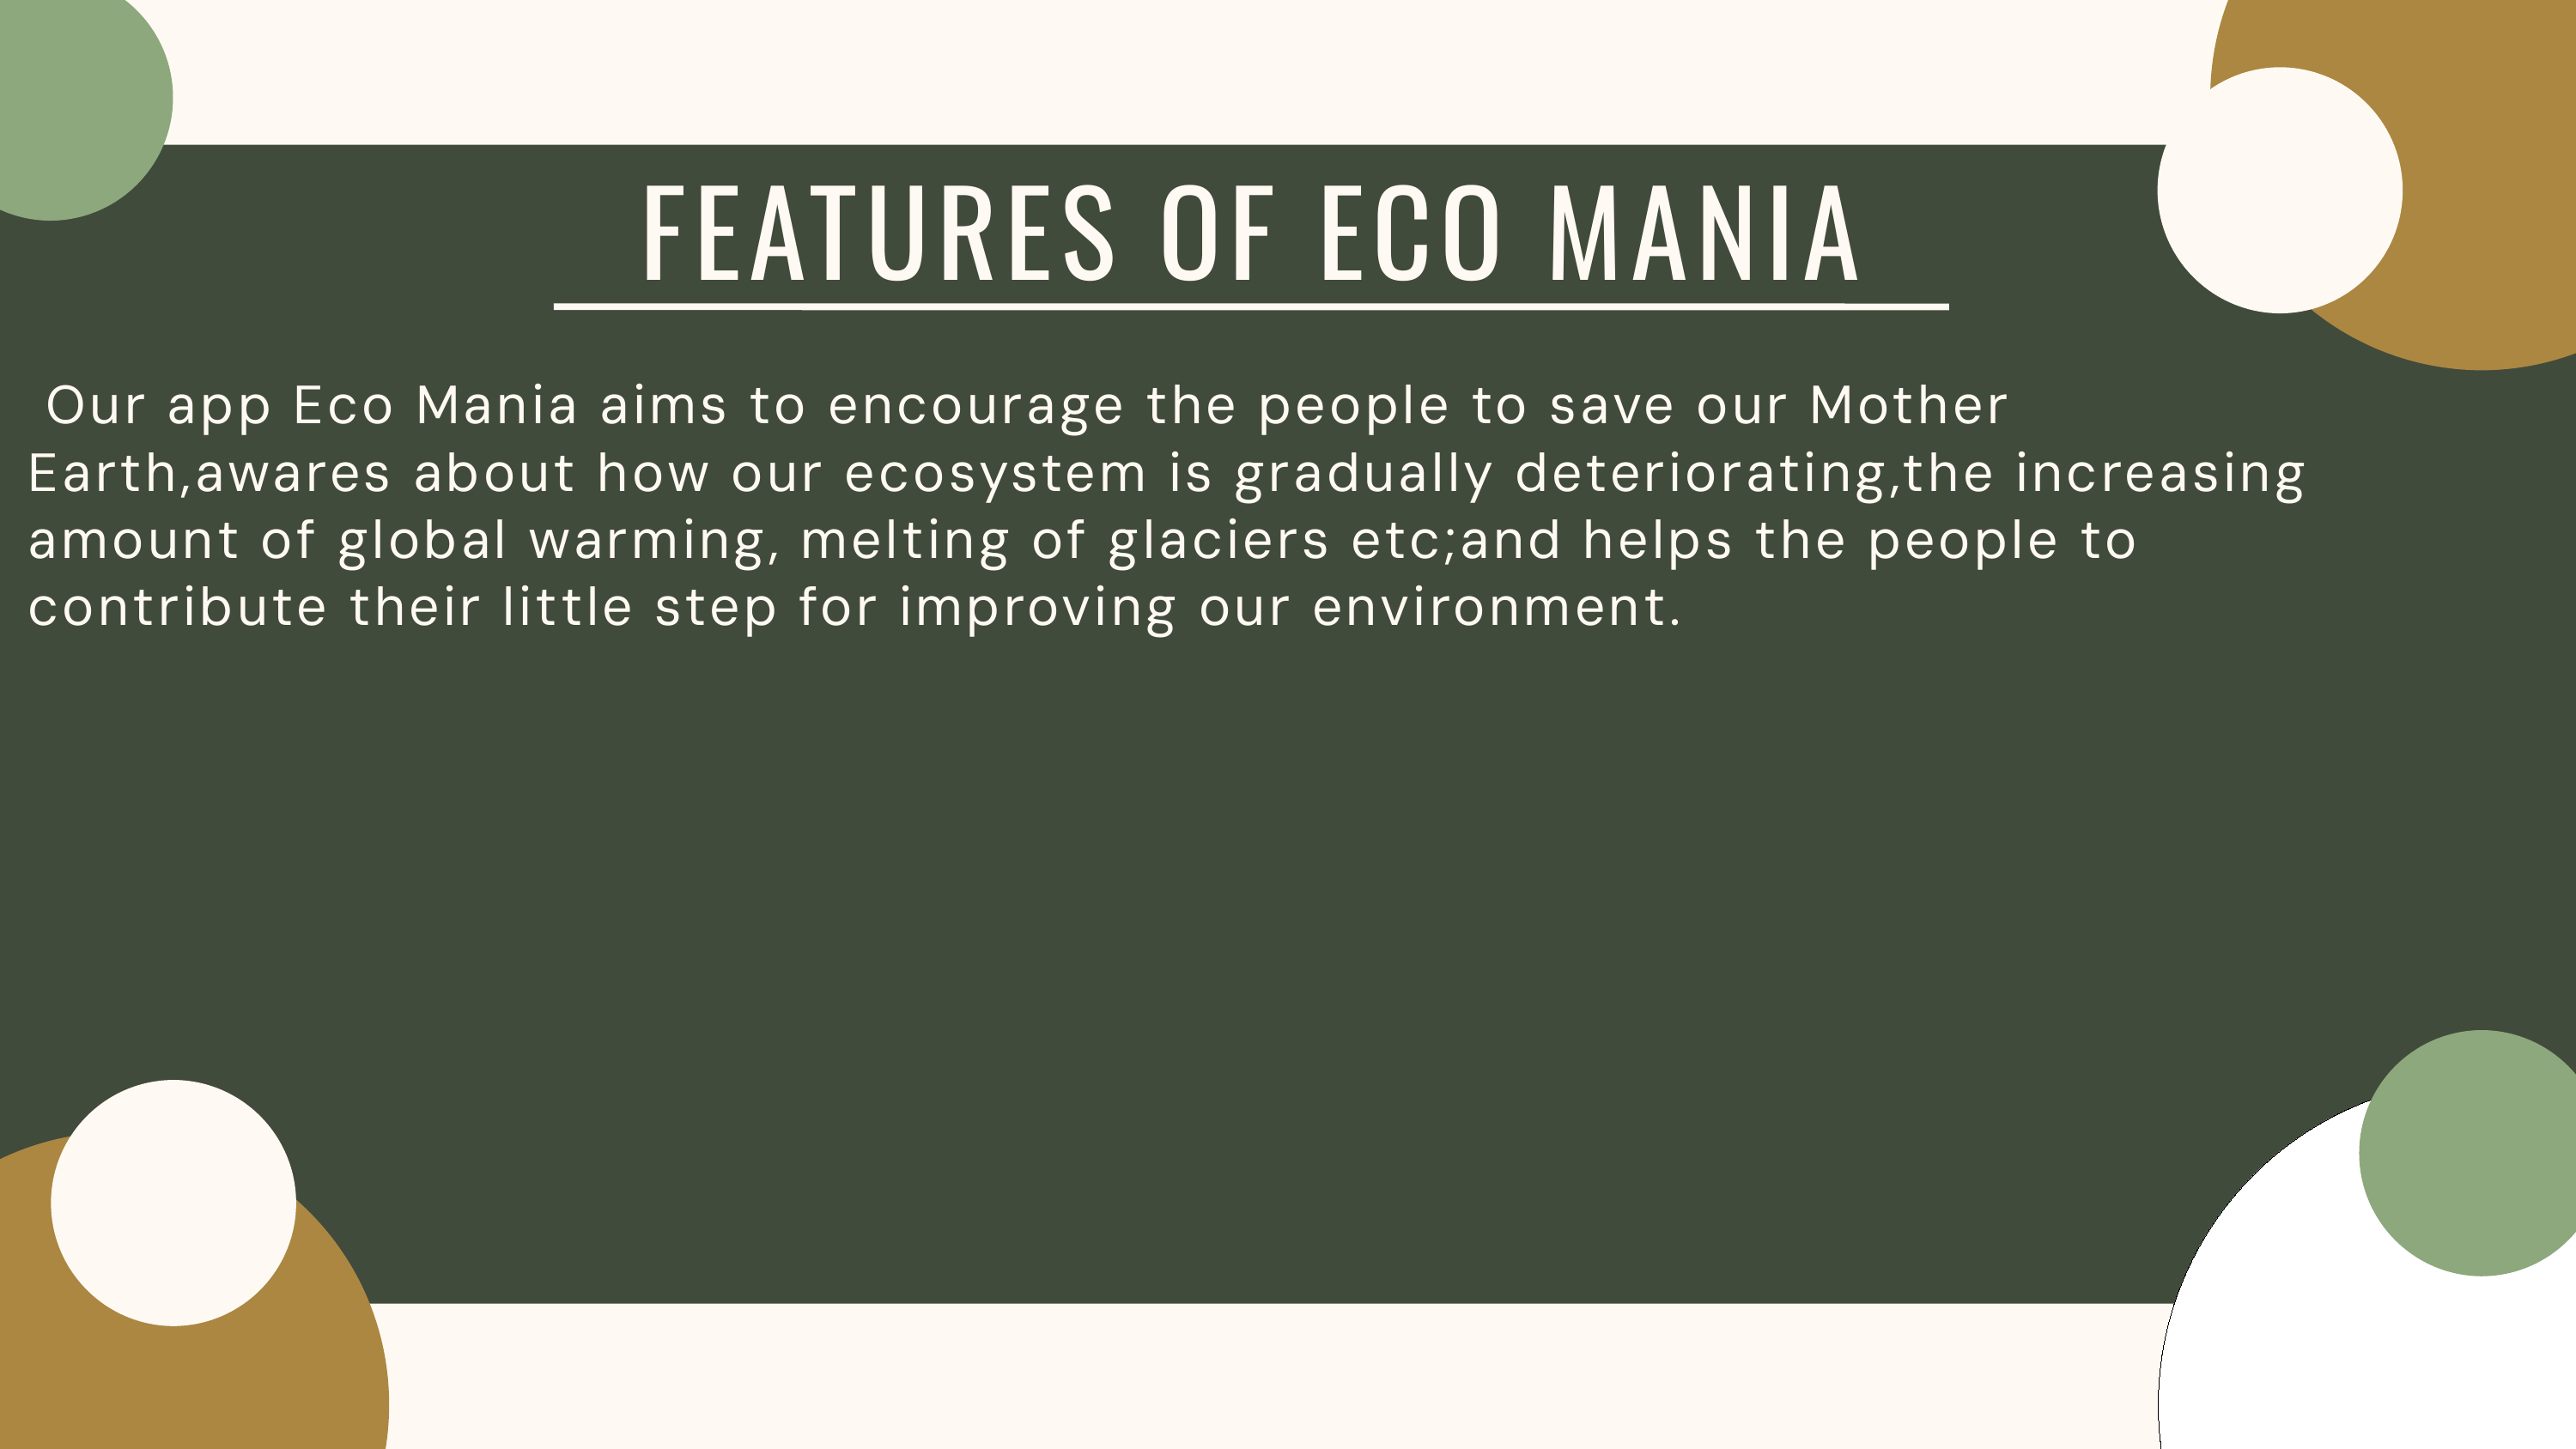

FEATURES OF ECO MANIA

 Our app Eco Mania aims to encourage the people to save our Mother Earth,awares about how our ecosystem is gradually deteriorating,the increasing amount of global warming, melting of glaciers etc;and helps the people to contribute their little step for improving our environment.